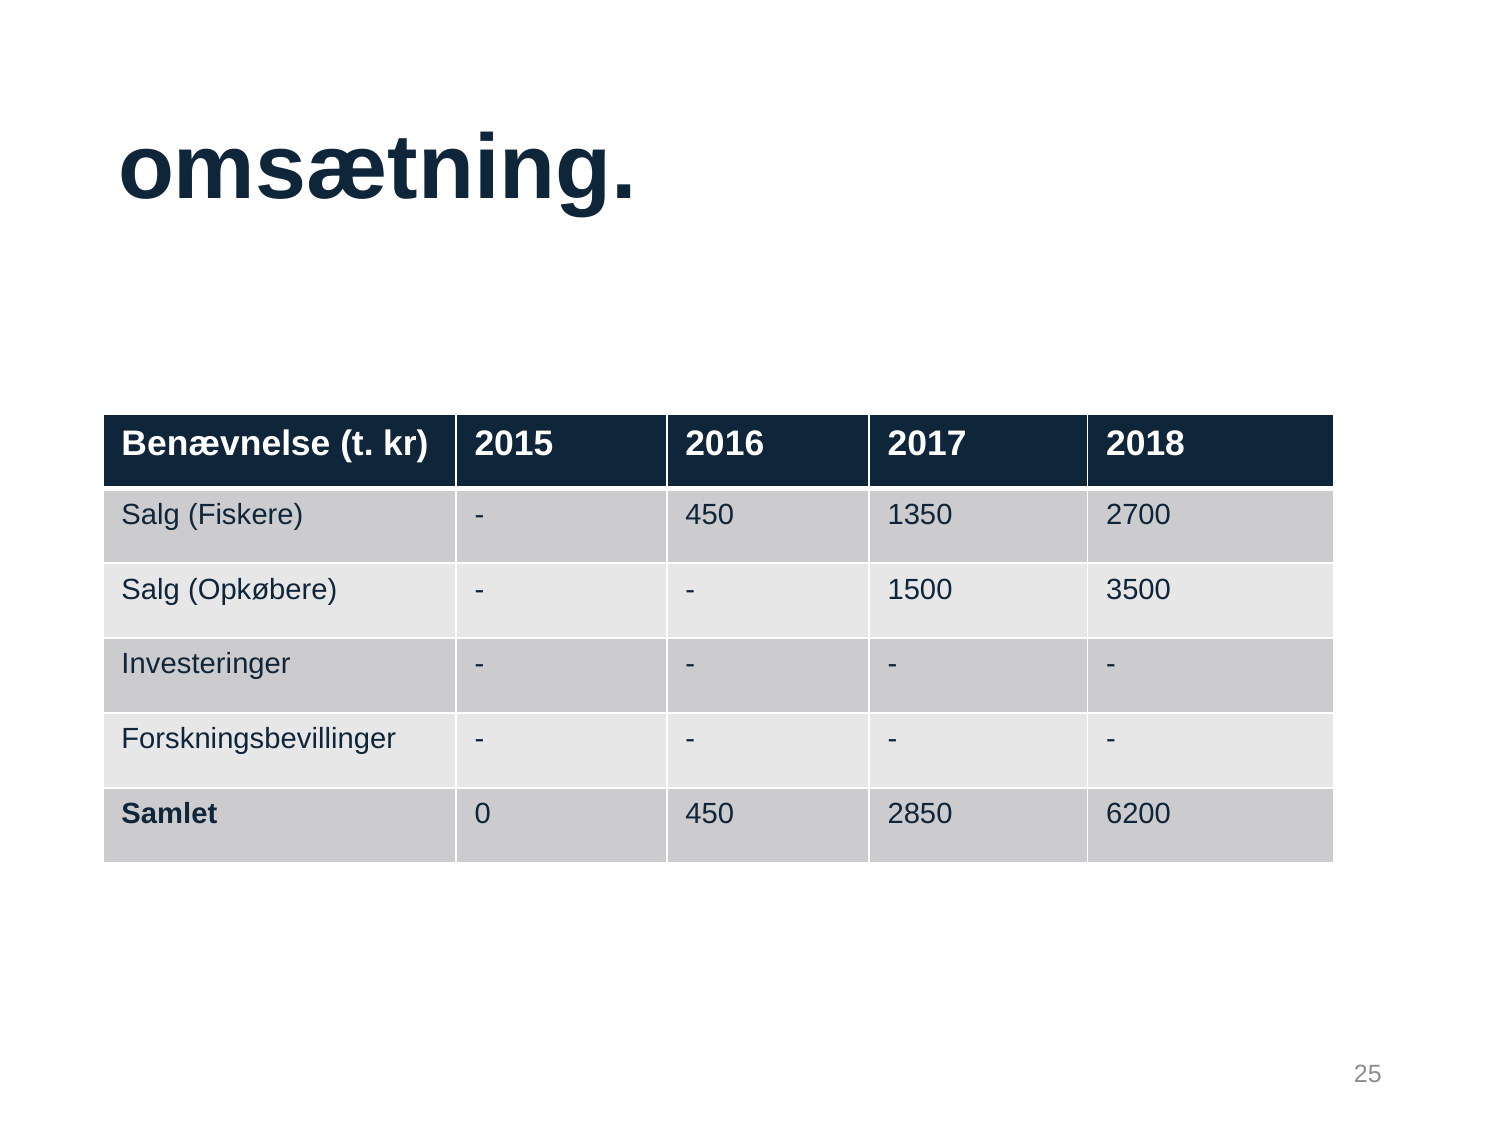

# omsætning.
| Benævnelse (t. kr) | 2015 | 2016 | 2017 | 2018 |
| --- | --- | --- | --- | --- |
| Salg (Fiskere) | - | 450 | 1350 | 2700 |
| Salg (Opkøbere) | - | - | 1500 | 3500 |
| Investeringer | - | - | - | - |
| Forskningsbevillinger | - | - | - | - |
| Samlet | 0 | 450 | 2850 | 6200 |
25